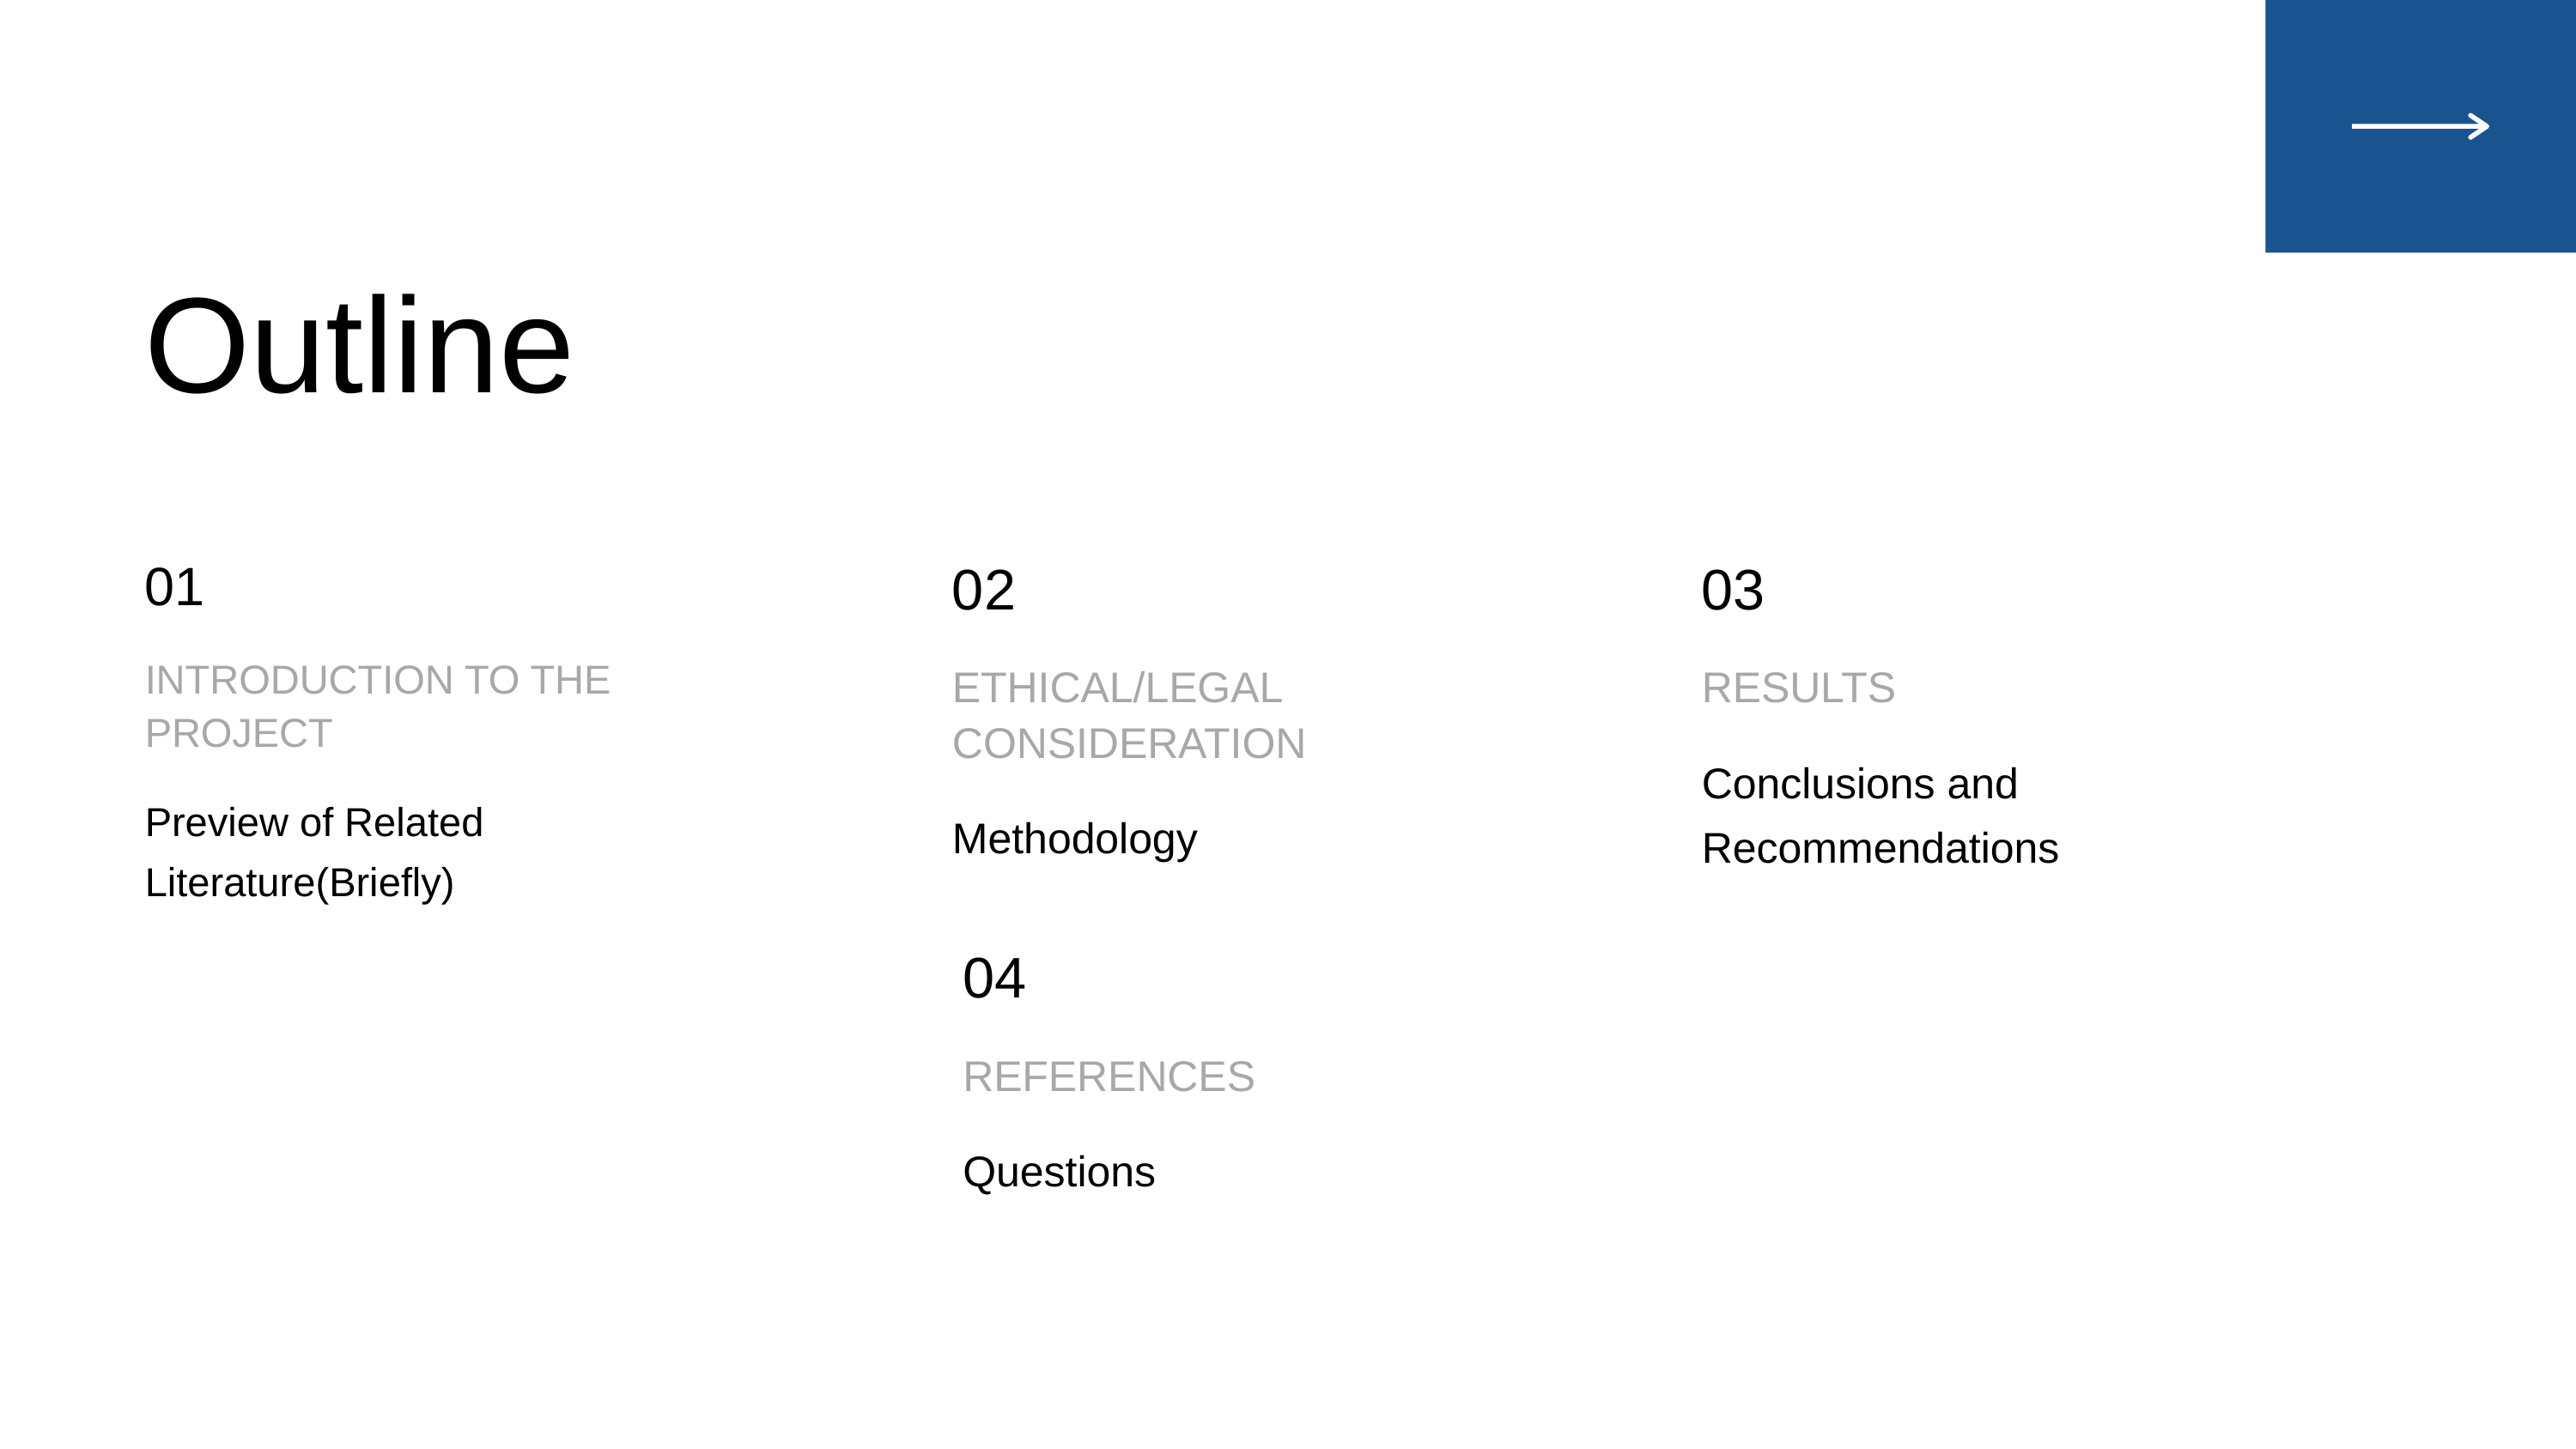

Outline
01
INTRODUCTION TO THE PROJECT
Preview of Related Literature(Briefly)
02
ETHICAL/LEGAL CONSIDERATION
Methodology
03
RESULTS
Conclusions and Recommendations
04
REFERENCES
Questions